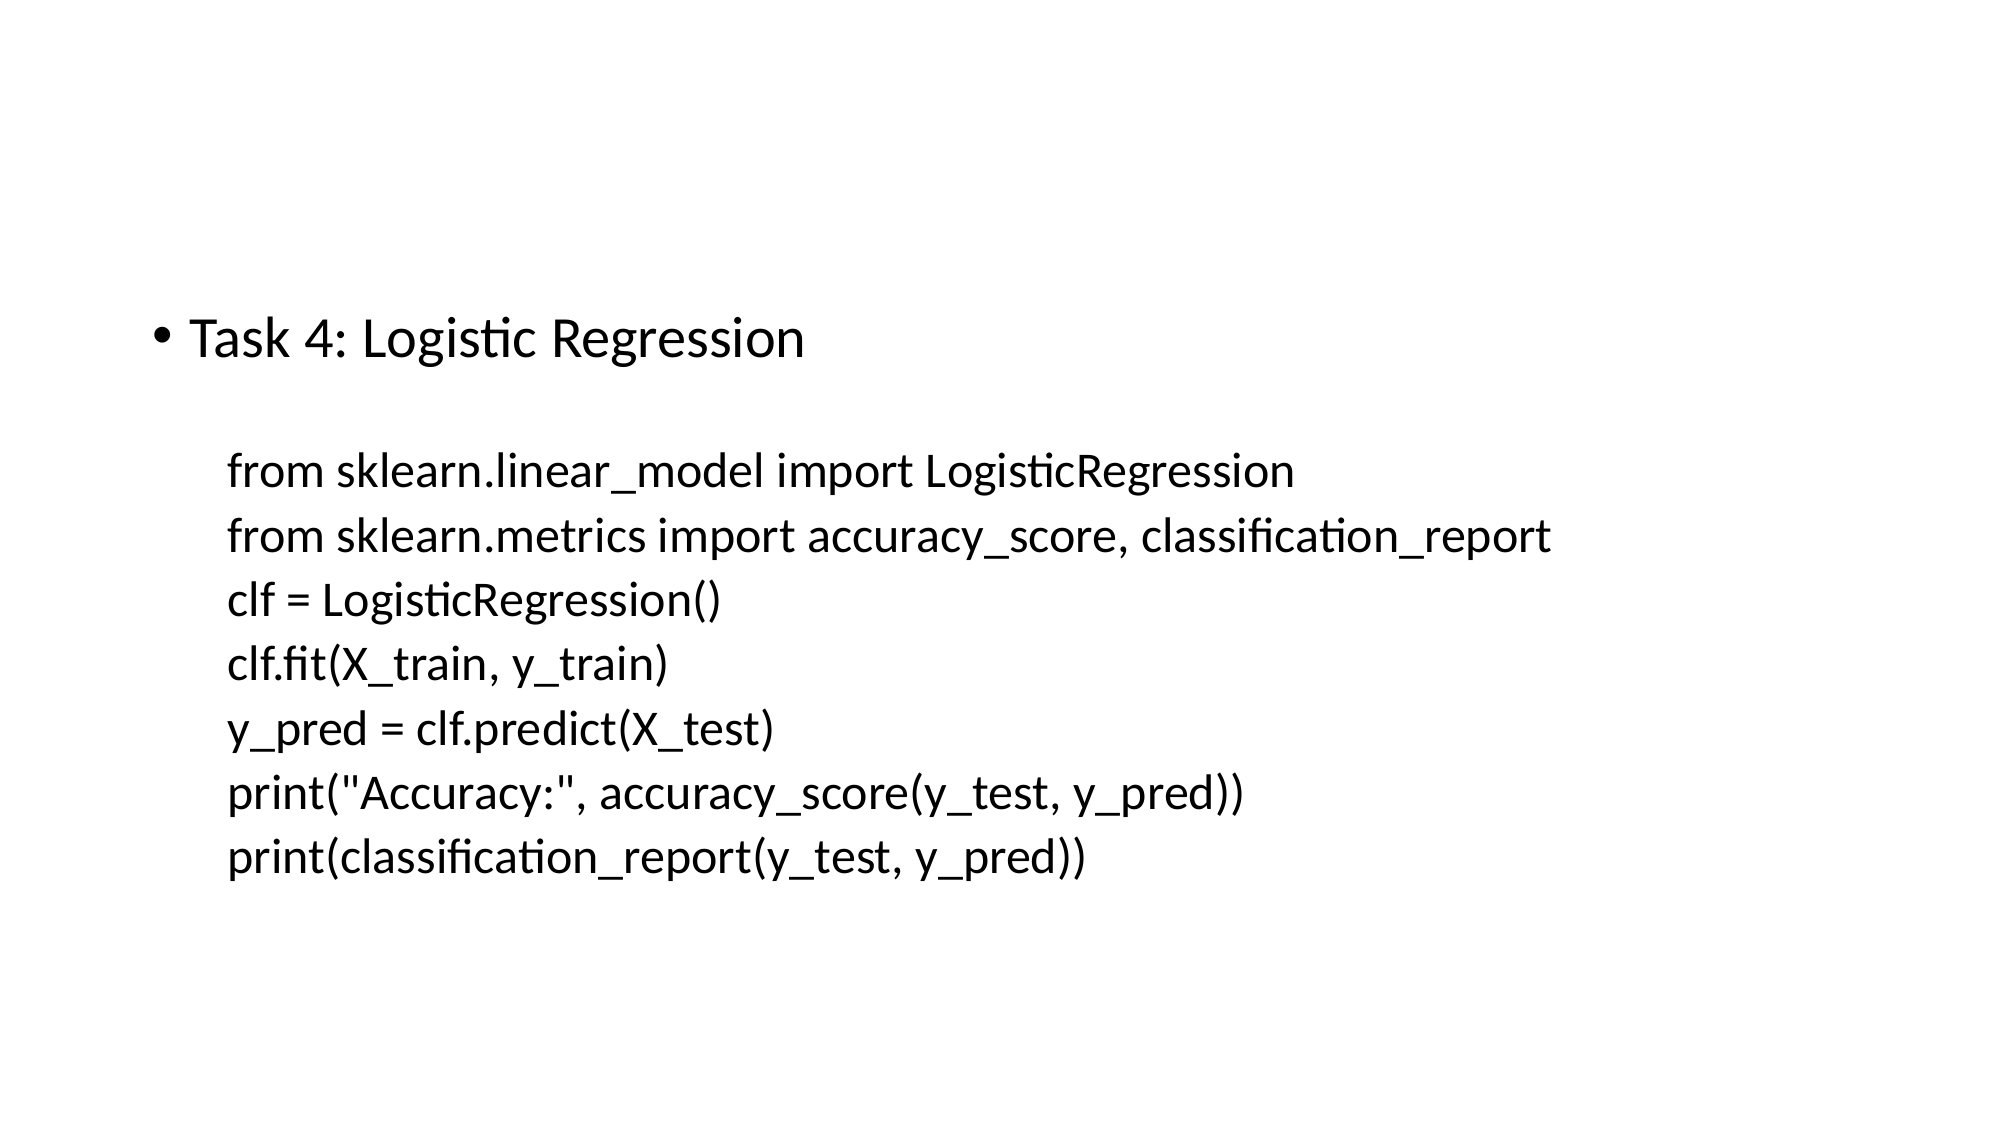

#
Task 4: Logistic Regression

from sklearn.linear_model import LogisticRegression
from sklearn.metrics import accuracy_score, classification_report
clf = LogisticRegression()
clf.fit(X_train, y_train)
y_pred = clf.predict(X_test)
print("Accuracy:", accuracy_score(y_test, y_pred))
print(classification_report(y_test, y_pred))